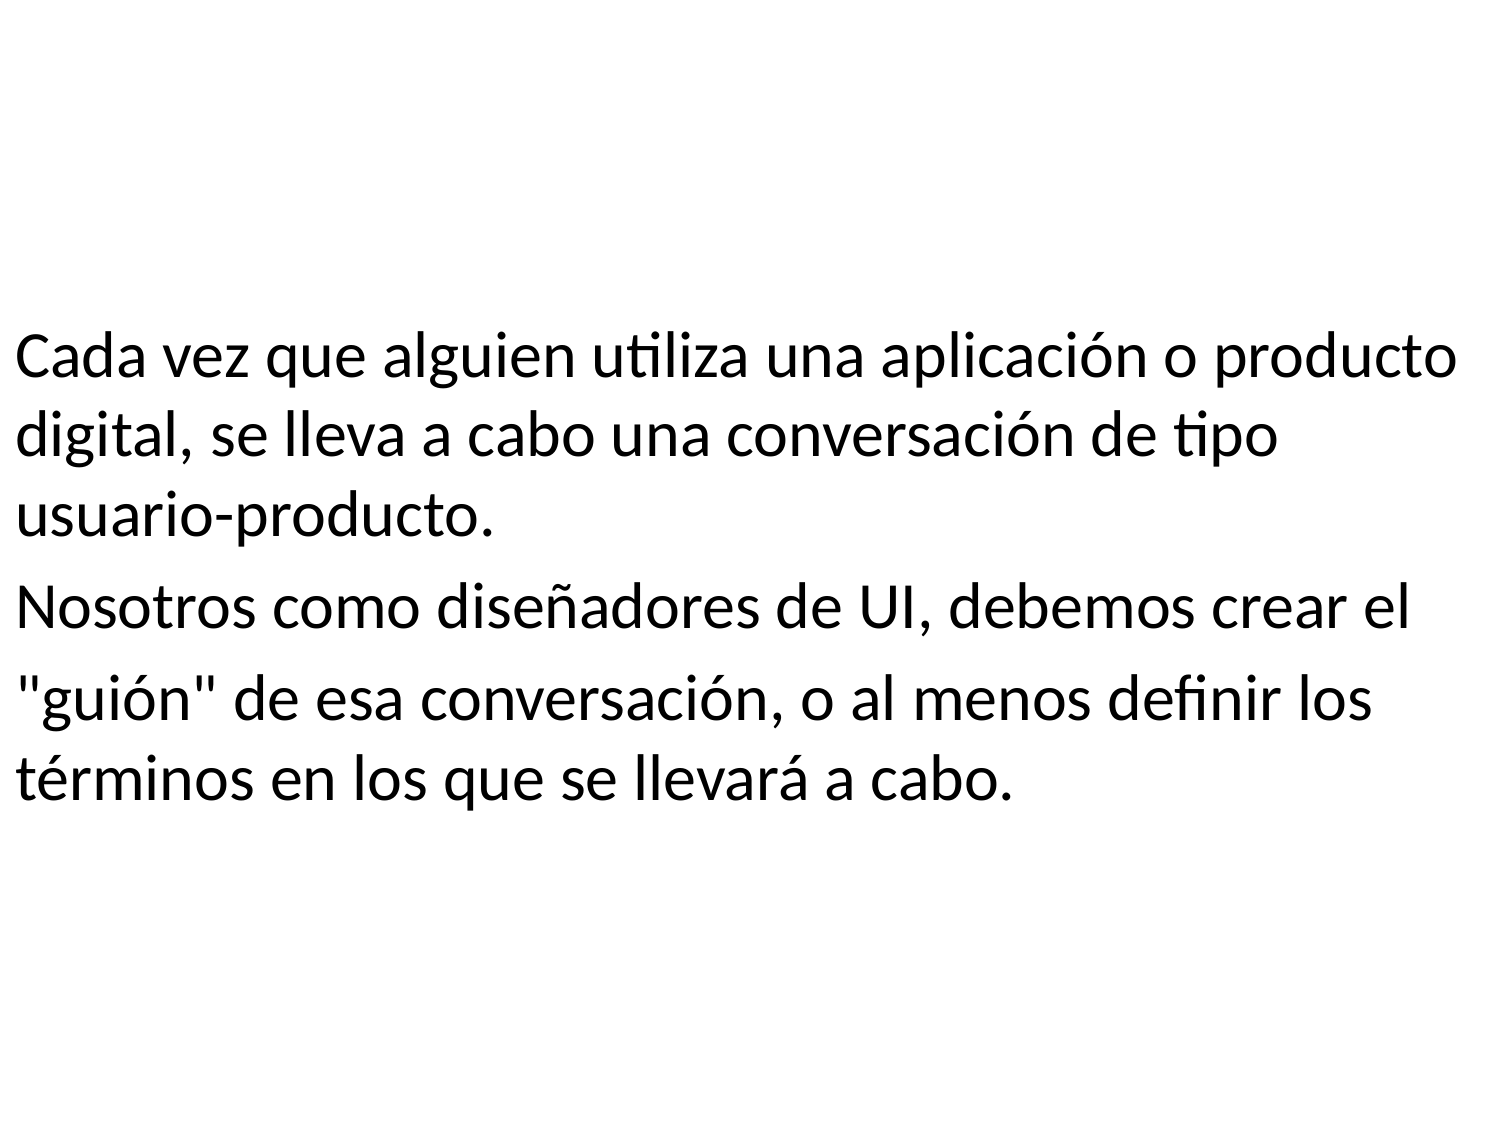

Cada vez que alguien utiliza una aplicación o producto digital, se lleva a cabo una conversación de tipo usuario-producto.
Nosotros como diseñadores de UI, debemos crear el
"guión" de esa conversación, o al menos definir los términos en los que se llevará a cabo.